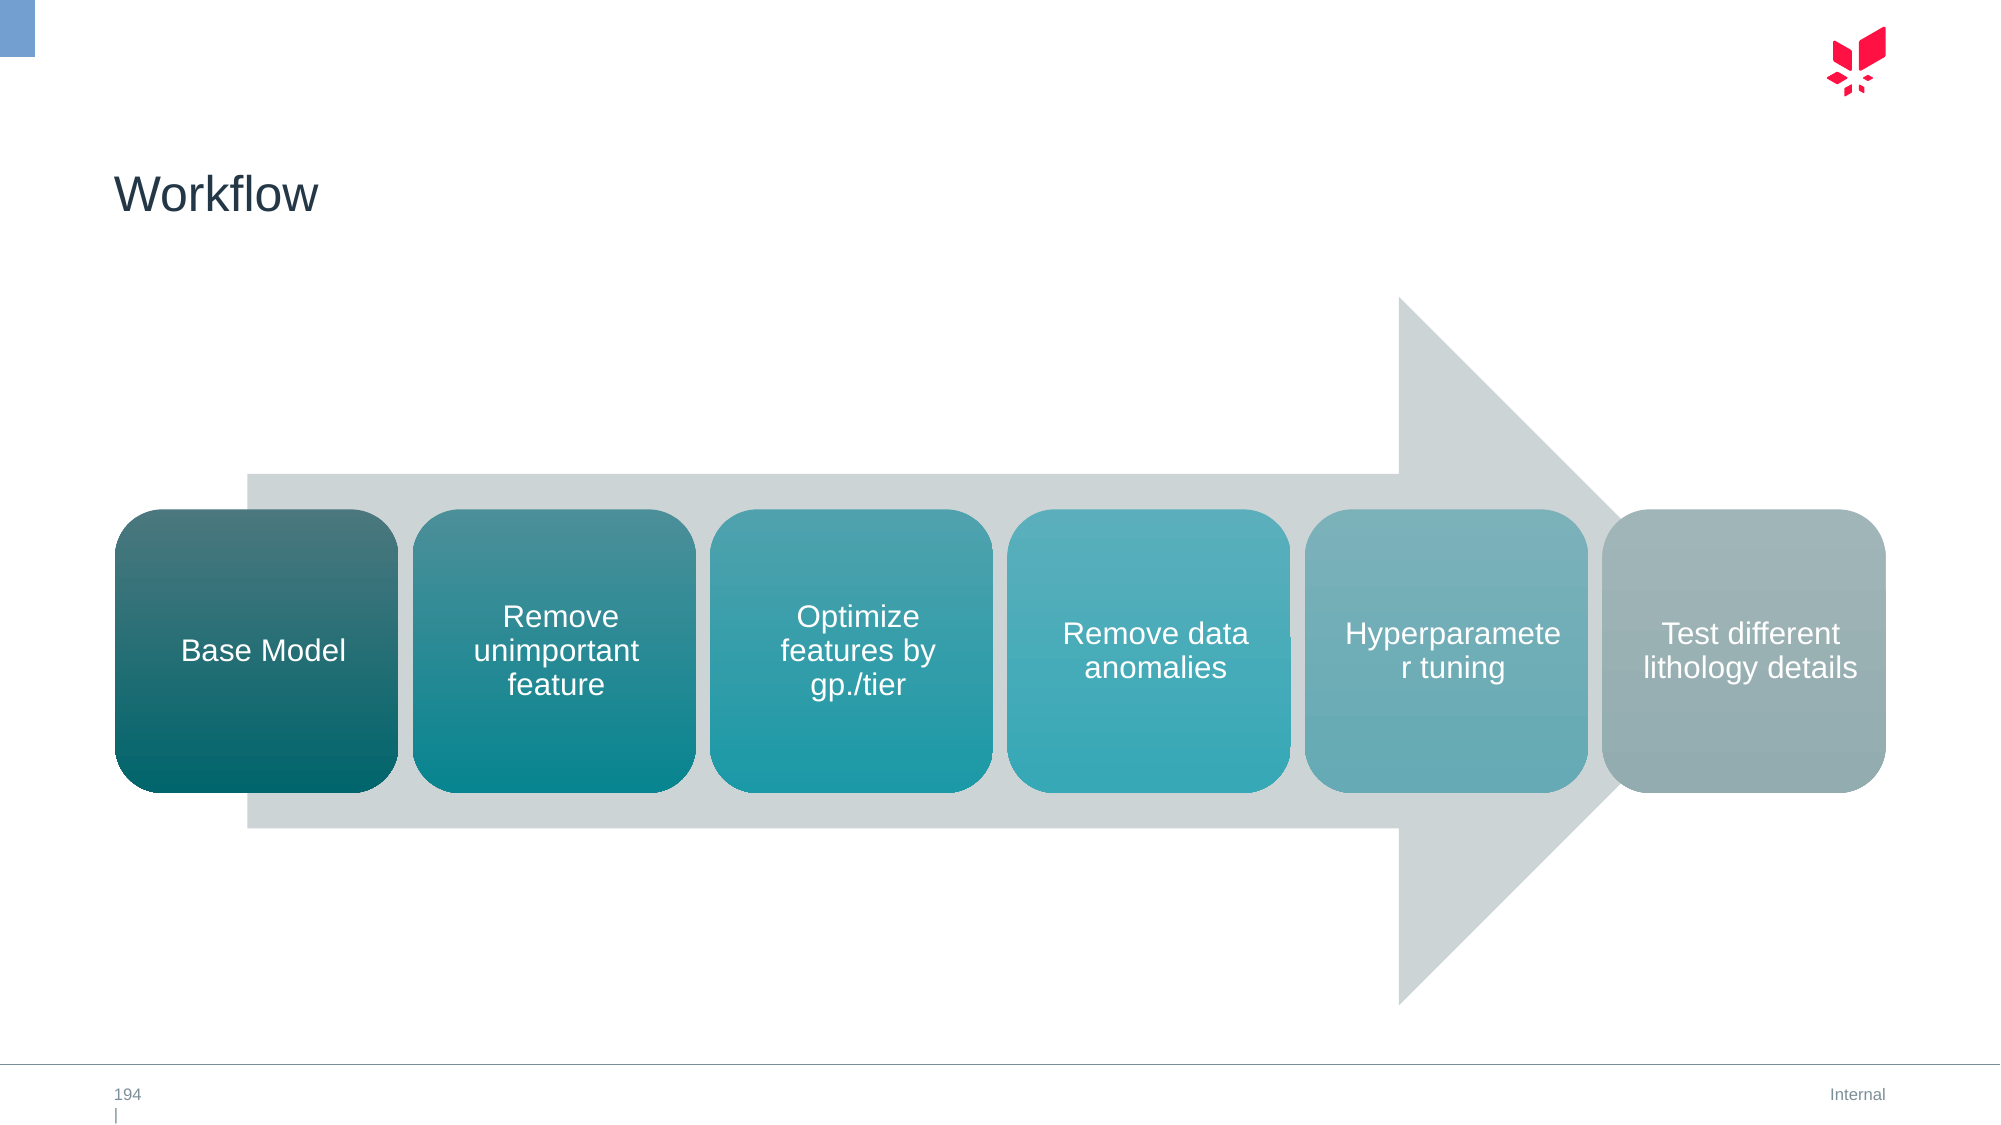

# Workflow
Base Model
Remove unimportant  feature
Optimize features by gp./tier
Remove data anomalies
Hyperparameter tuning
Test different lithology details
194  |